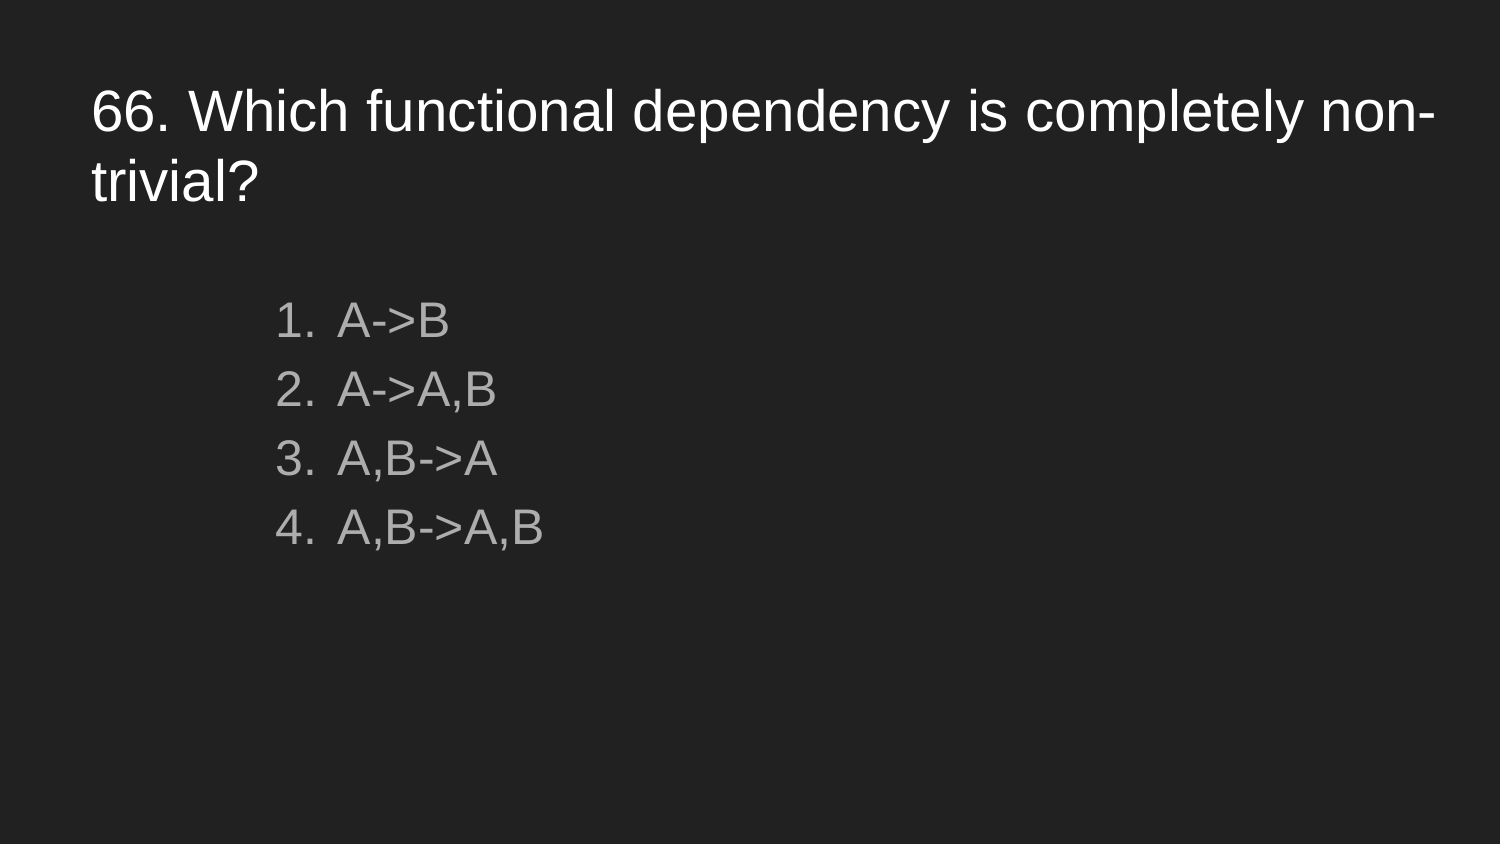

# 66. Which functional dependency is completely non-trivial?

A->B
A->A,B
A,B->A
A,B->A,B